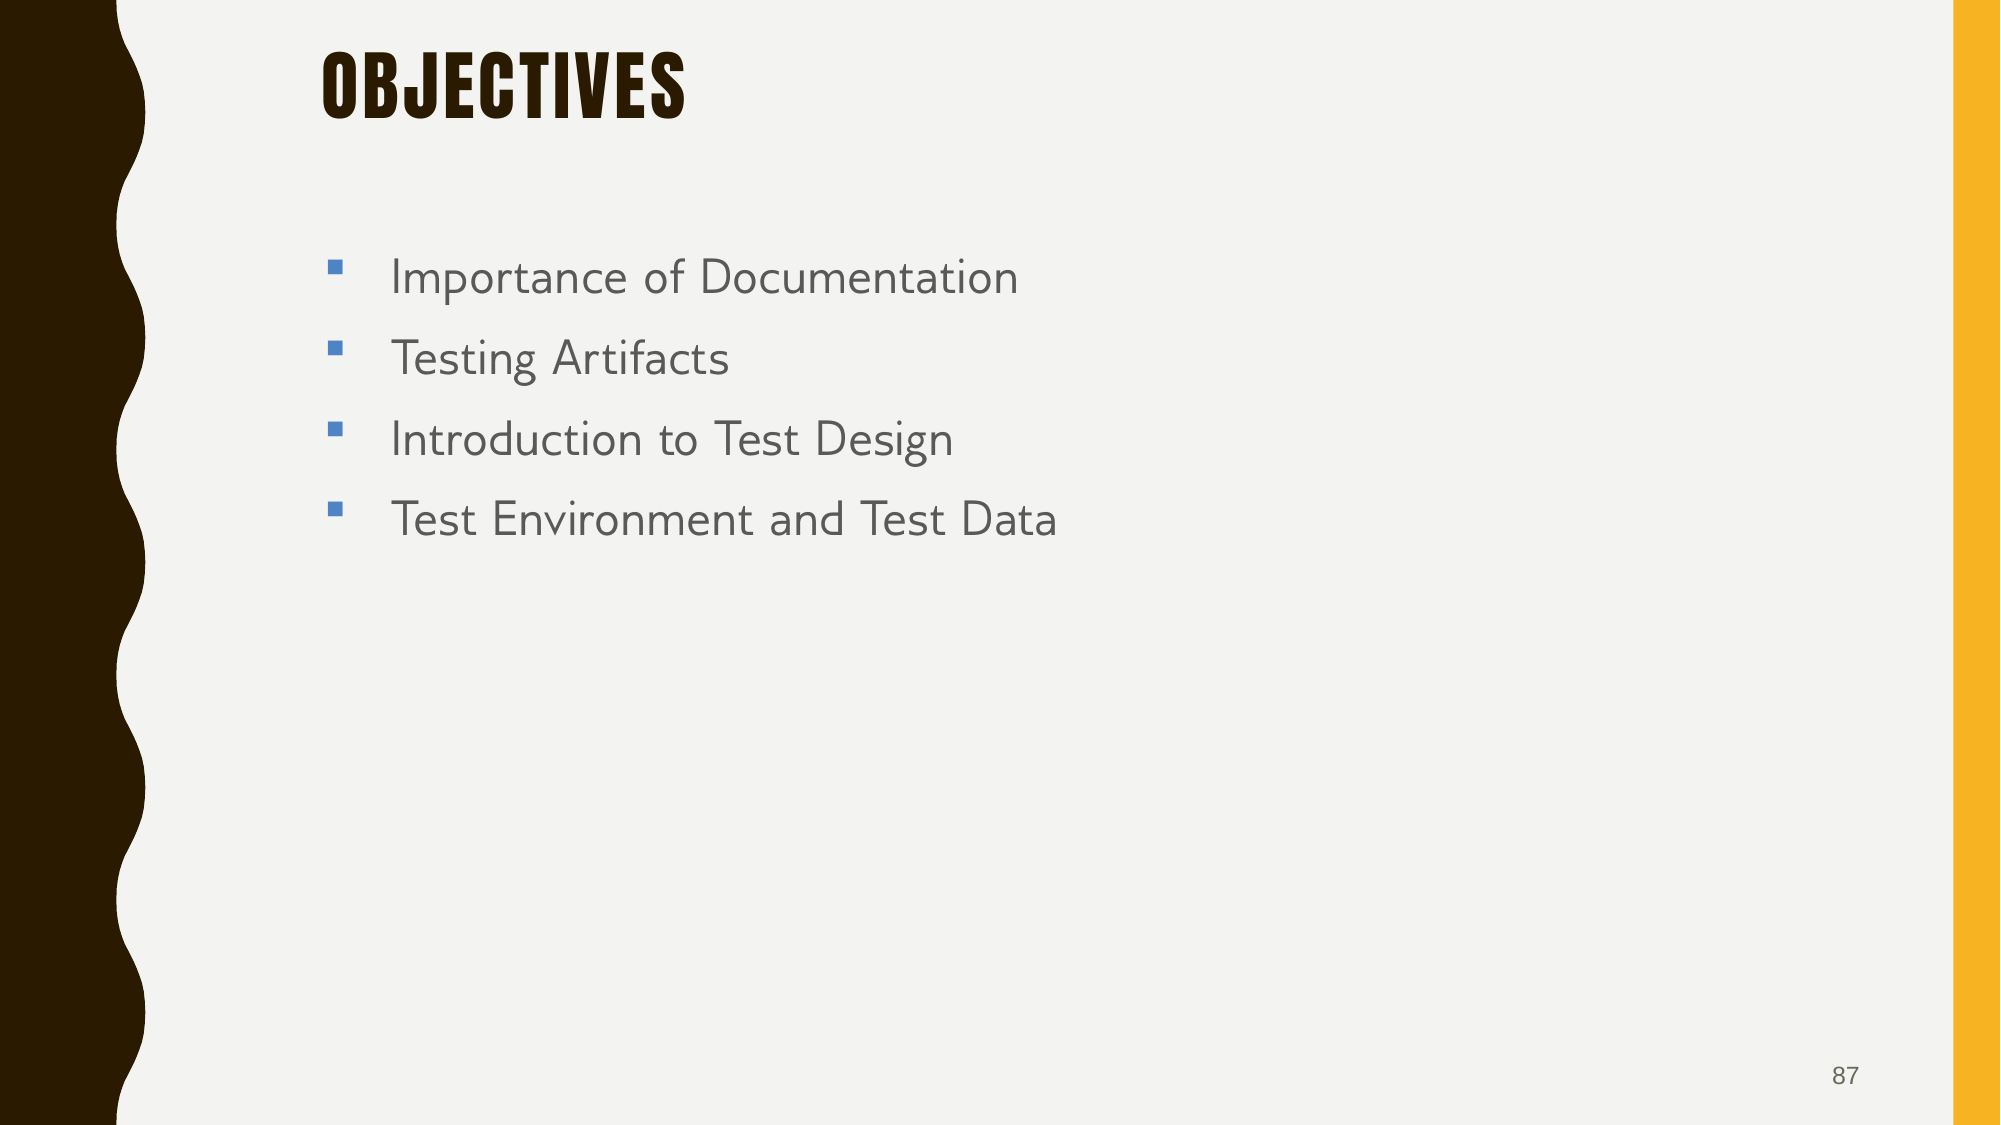

Objectives
   Importance of Documentation
   Testing Artifacts
   Introduction to Test Design
   Test Environment and Test Data

87